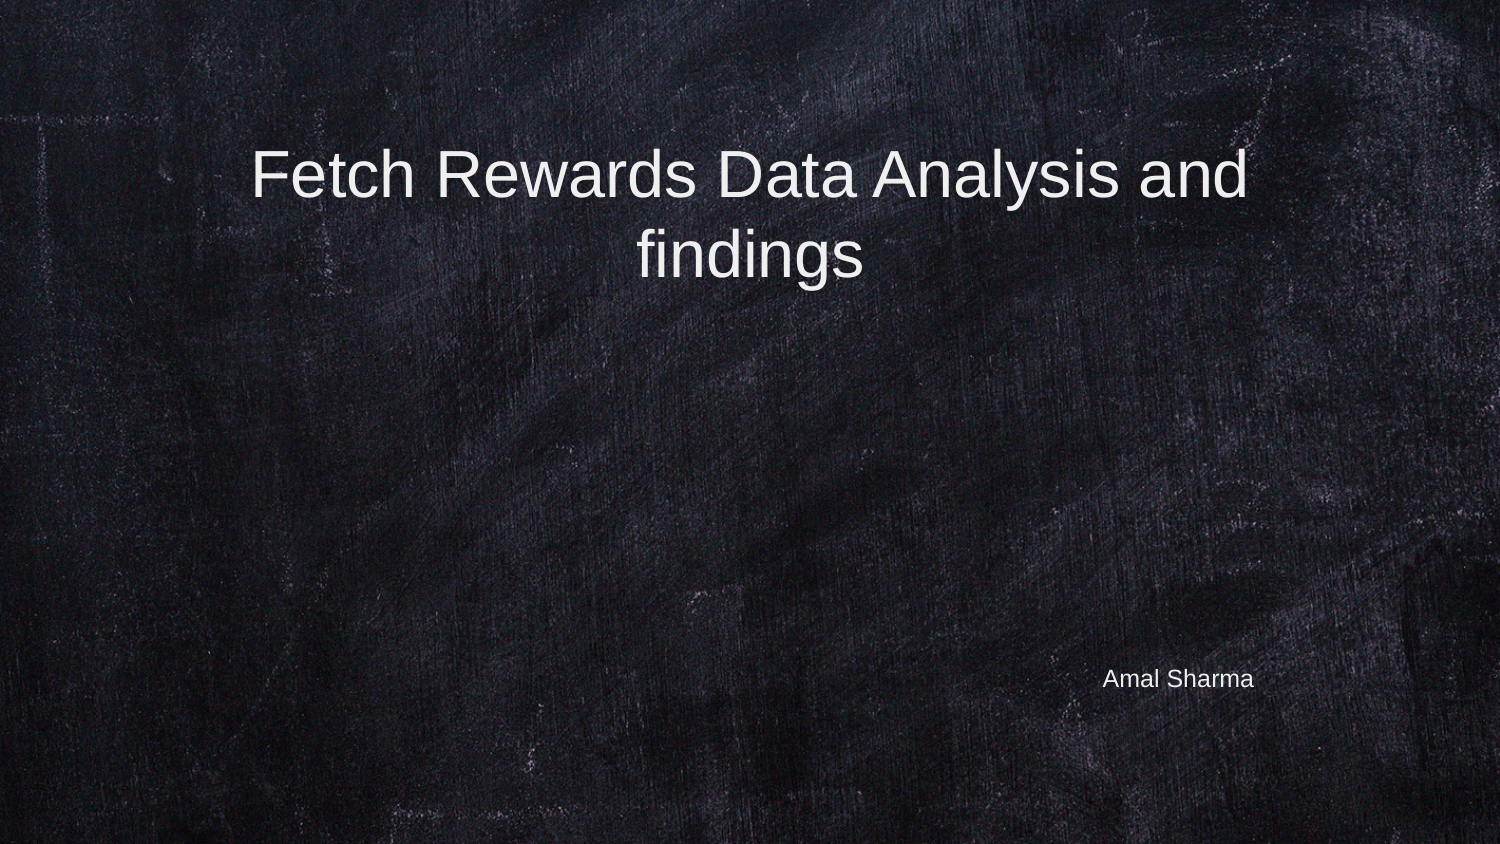

# Fetch Rewards Data Analysis and findings
Amal Sharma